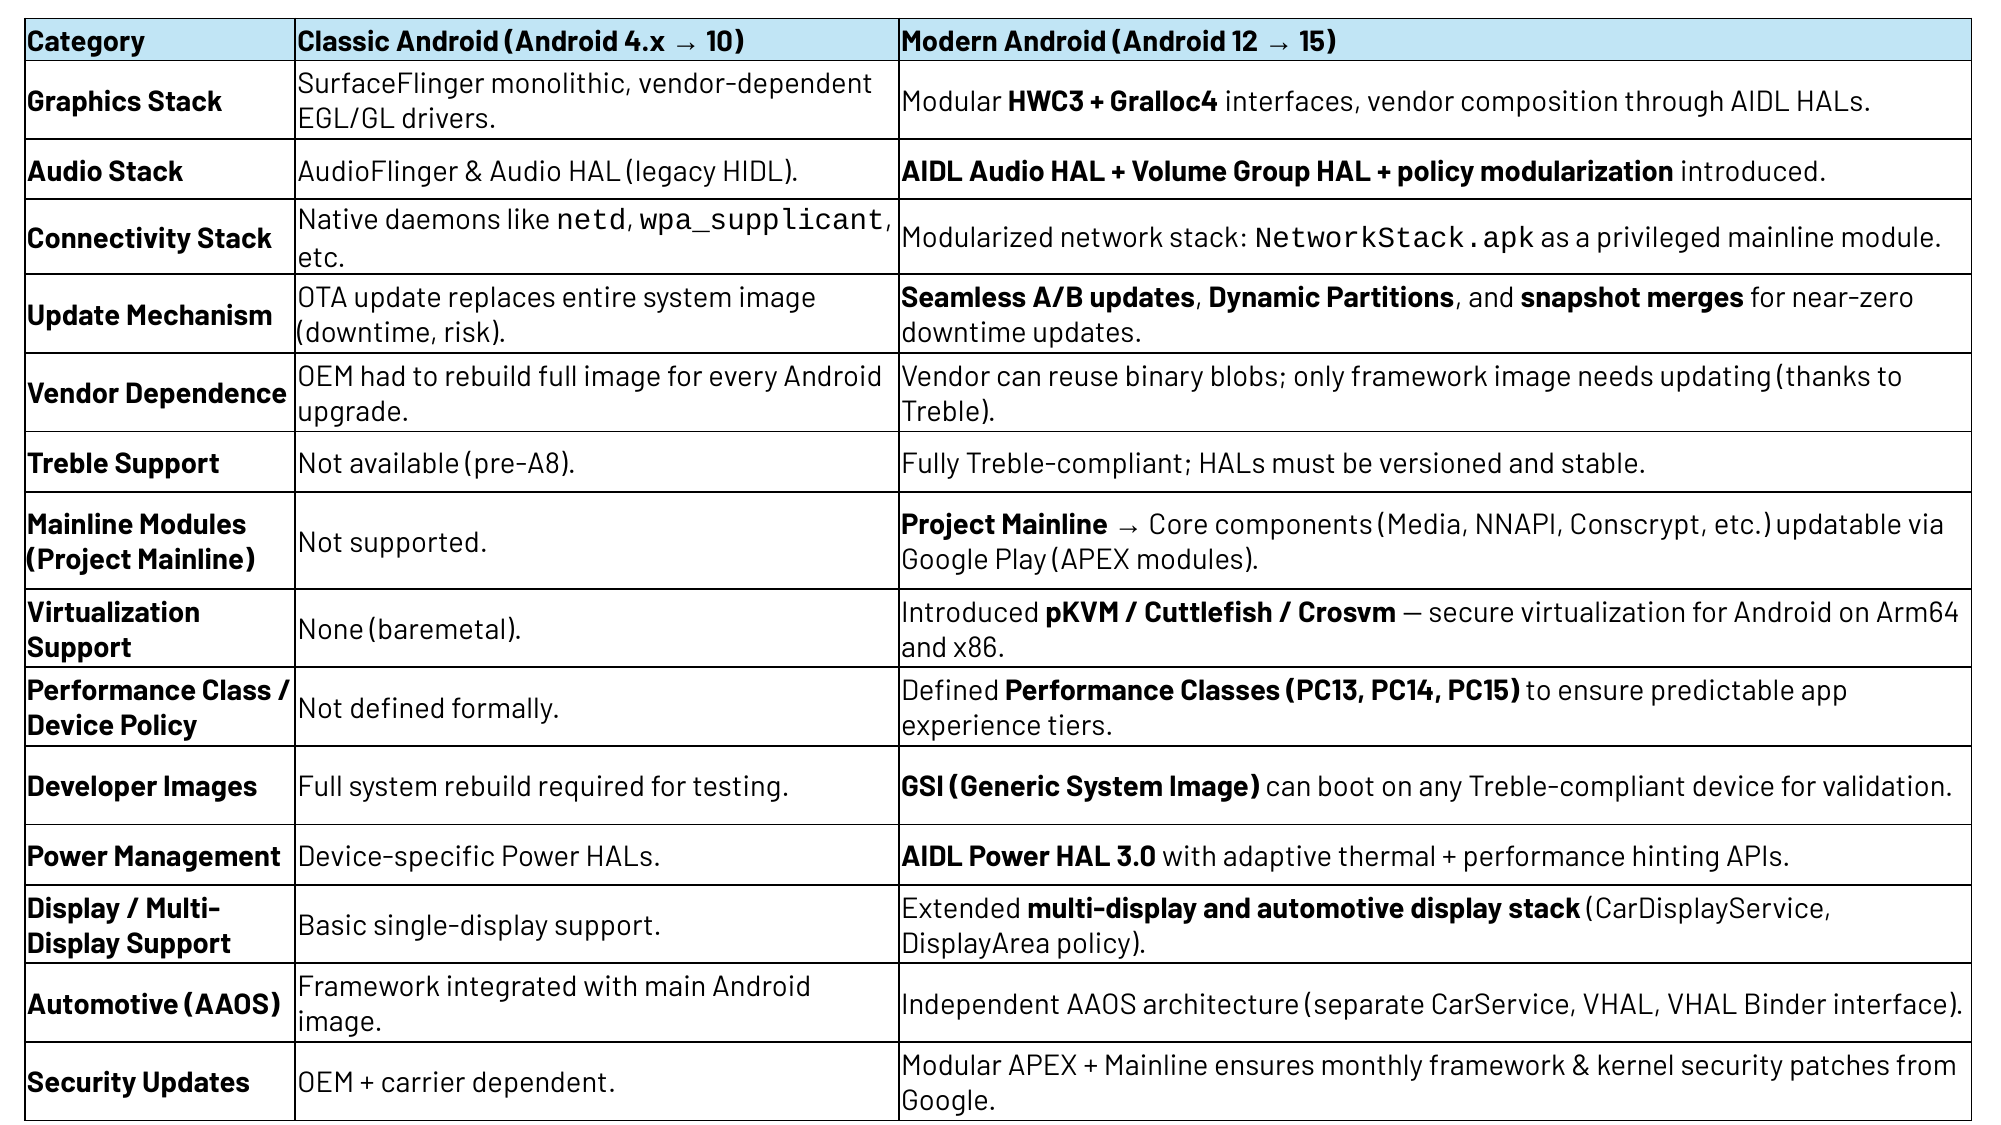

| Category | Classic Android (Android 4.x → 10) | Modern Android (Android 12 → 15) |
| --- | --- | --- |
| Graphics Stack | SurfaceFlinger monolithic, vendor-dependent EGL/GL drivers. | Modular HWC3 + Gralloc4 interfaces, vendor composition through AIDL HALs. |
| Audio Stack | AudioFlinger & Audio HAL (legacy HIDL). | AIDL Audio HAL + Volume Group HAL + policy modularization introduced. |
| Connectivity Stack | Native daemons like netd, wpa\_supplicant, etc. | Modularized network stack: NetworkStack.apk as a privileged mainline module. |
| Update Mechanism | OTA update replaces entire system image (downtime, risk). | Seamless A/B updates, Dynamic Partitions, and snapshot merges for near-zero downtime updates. |
| Vendor Dependence | OEM had to rebuild full image for every Android upgrade. | Vendor can reuse binary blobs; only framework image needs updating (thanks to Treble). |
| Treble Support | Not available (pre-A8). | Fully Treble-compliant; HALs must be versioned and stable. |
| Mainline Modules (Project Mainline) | Not supported. | Project Mainline → Core components (Media, NNAPI, Conscrypt, etc.) updatable via Google Play (APEX modules). |
| Virtualization Support | None (baremetal). | Introduced pKVM / Cuttlefish / Crosvm — secure virtualization for Android on Arm64 and x86. |
| Performance Class / Device Policy | Not defined formally. | Defined Performance Classes (PC13, PC14, PC15) to ensure predictable app experience tiers. |
| Developer Images | Full system rebuild required for testing. | GSI (Generic System Image) can boot on any Treble-compliant device for validation. |
| Power Management | Device-specific Power HALs. | AIDL Power HAL 3.0 with adaptive thermal + performance hinting APIs. |
| Display / Multi-Display Support | Basic single-display support. | Extended multi-display and automotive display stack (CarDisplayService, DisplayArea policy). |
| Automotive (AAOS) | Framework integrated with main Android image. | Independent AAOS architecture (separate CarService, VHAL, VHAL Binder interface). |
| Security Updates | OEM + carrier dependent. | Modular APEX + Mainline ensures monthly framework & kernel security patches from Google. |